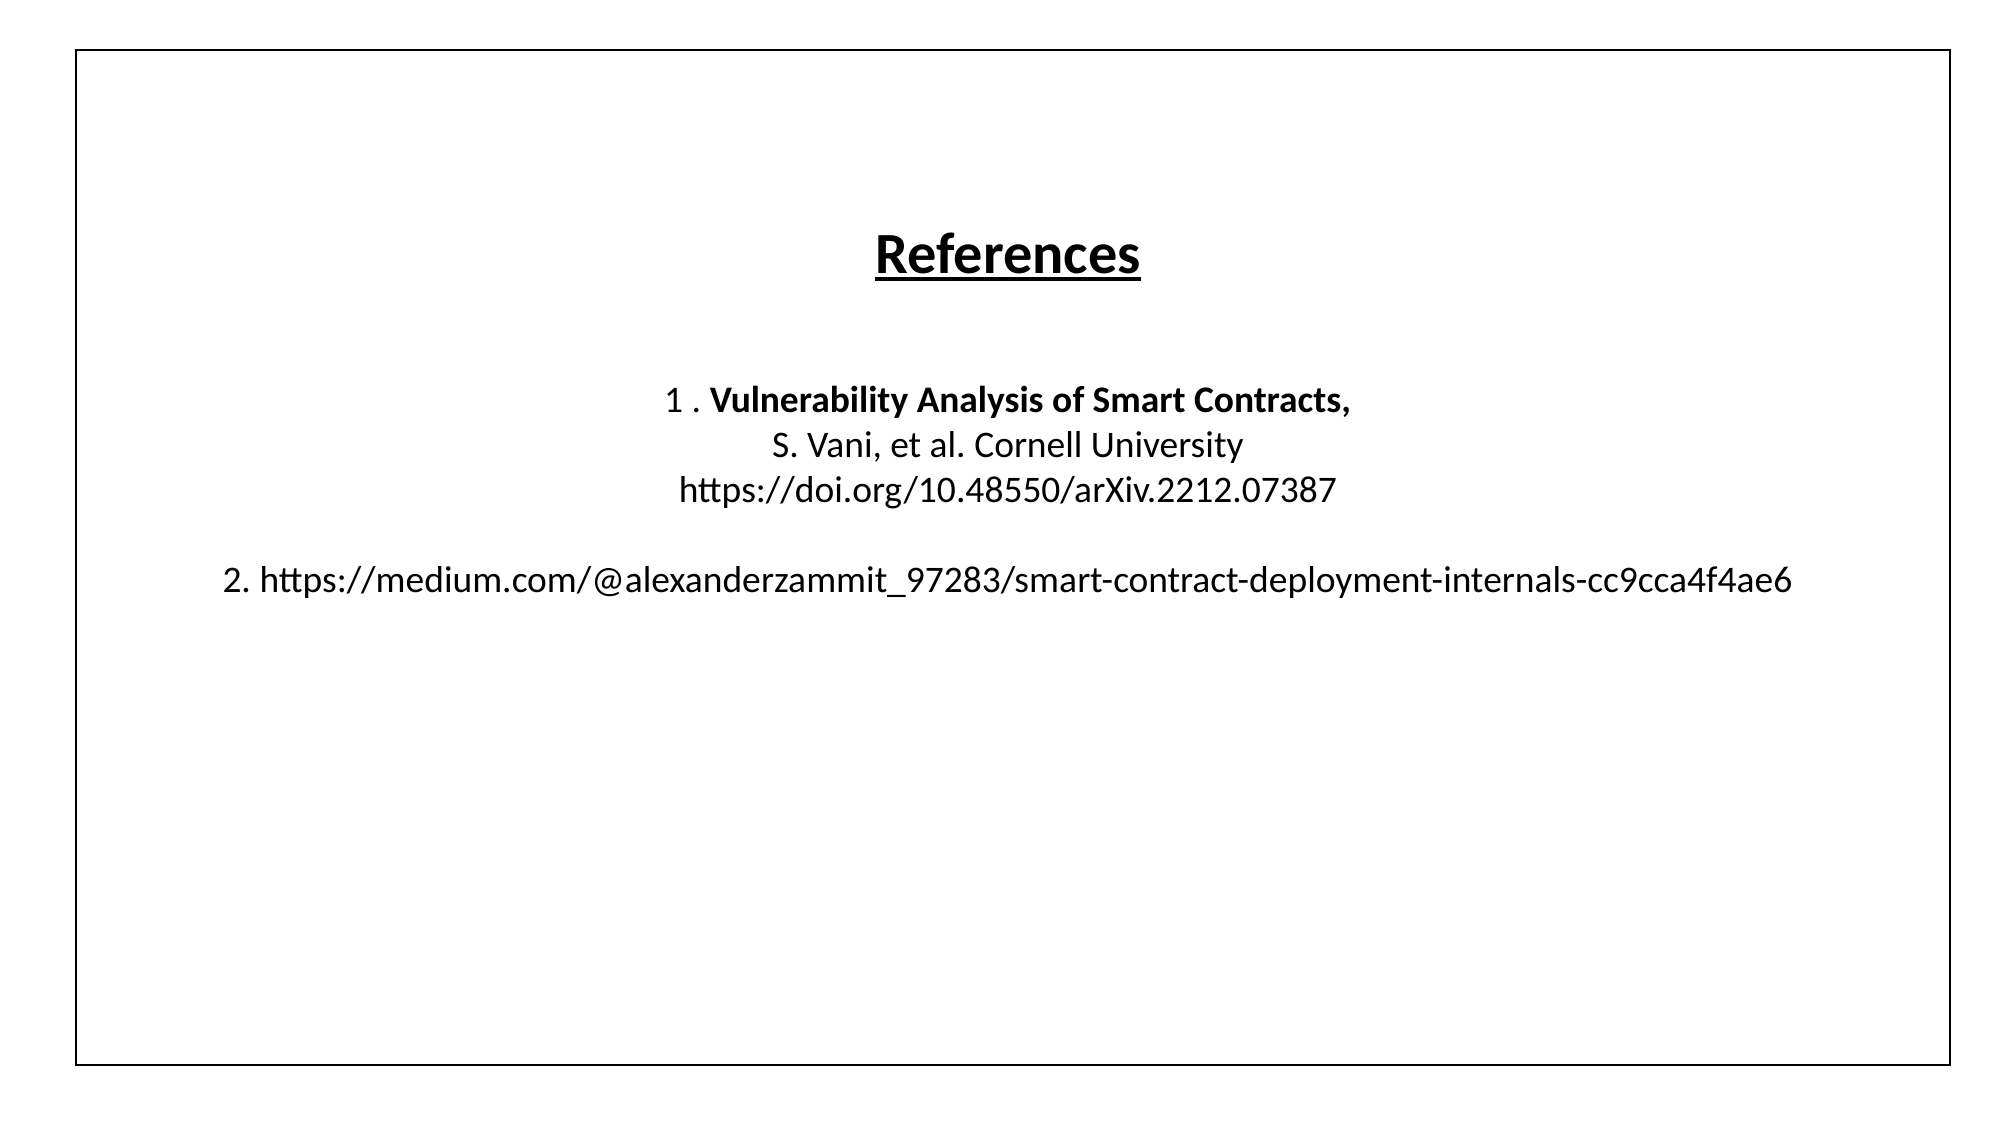

References

1 . Vulnerability Analysis of Smart Contracts,
S. Vani, et al. Cornell University
https://doi.org/10.48550/arXiv.2212.07387

2. https://medium.com/@alexanderzammit_97283/smart-contract-deployment-internals-cc9cca4f4ae6